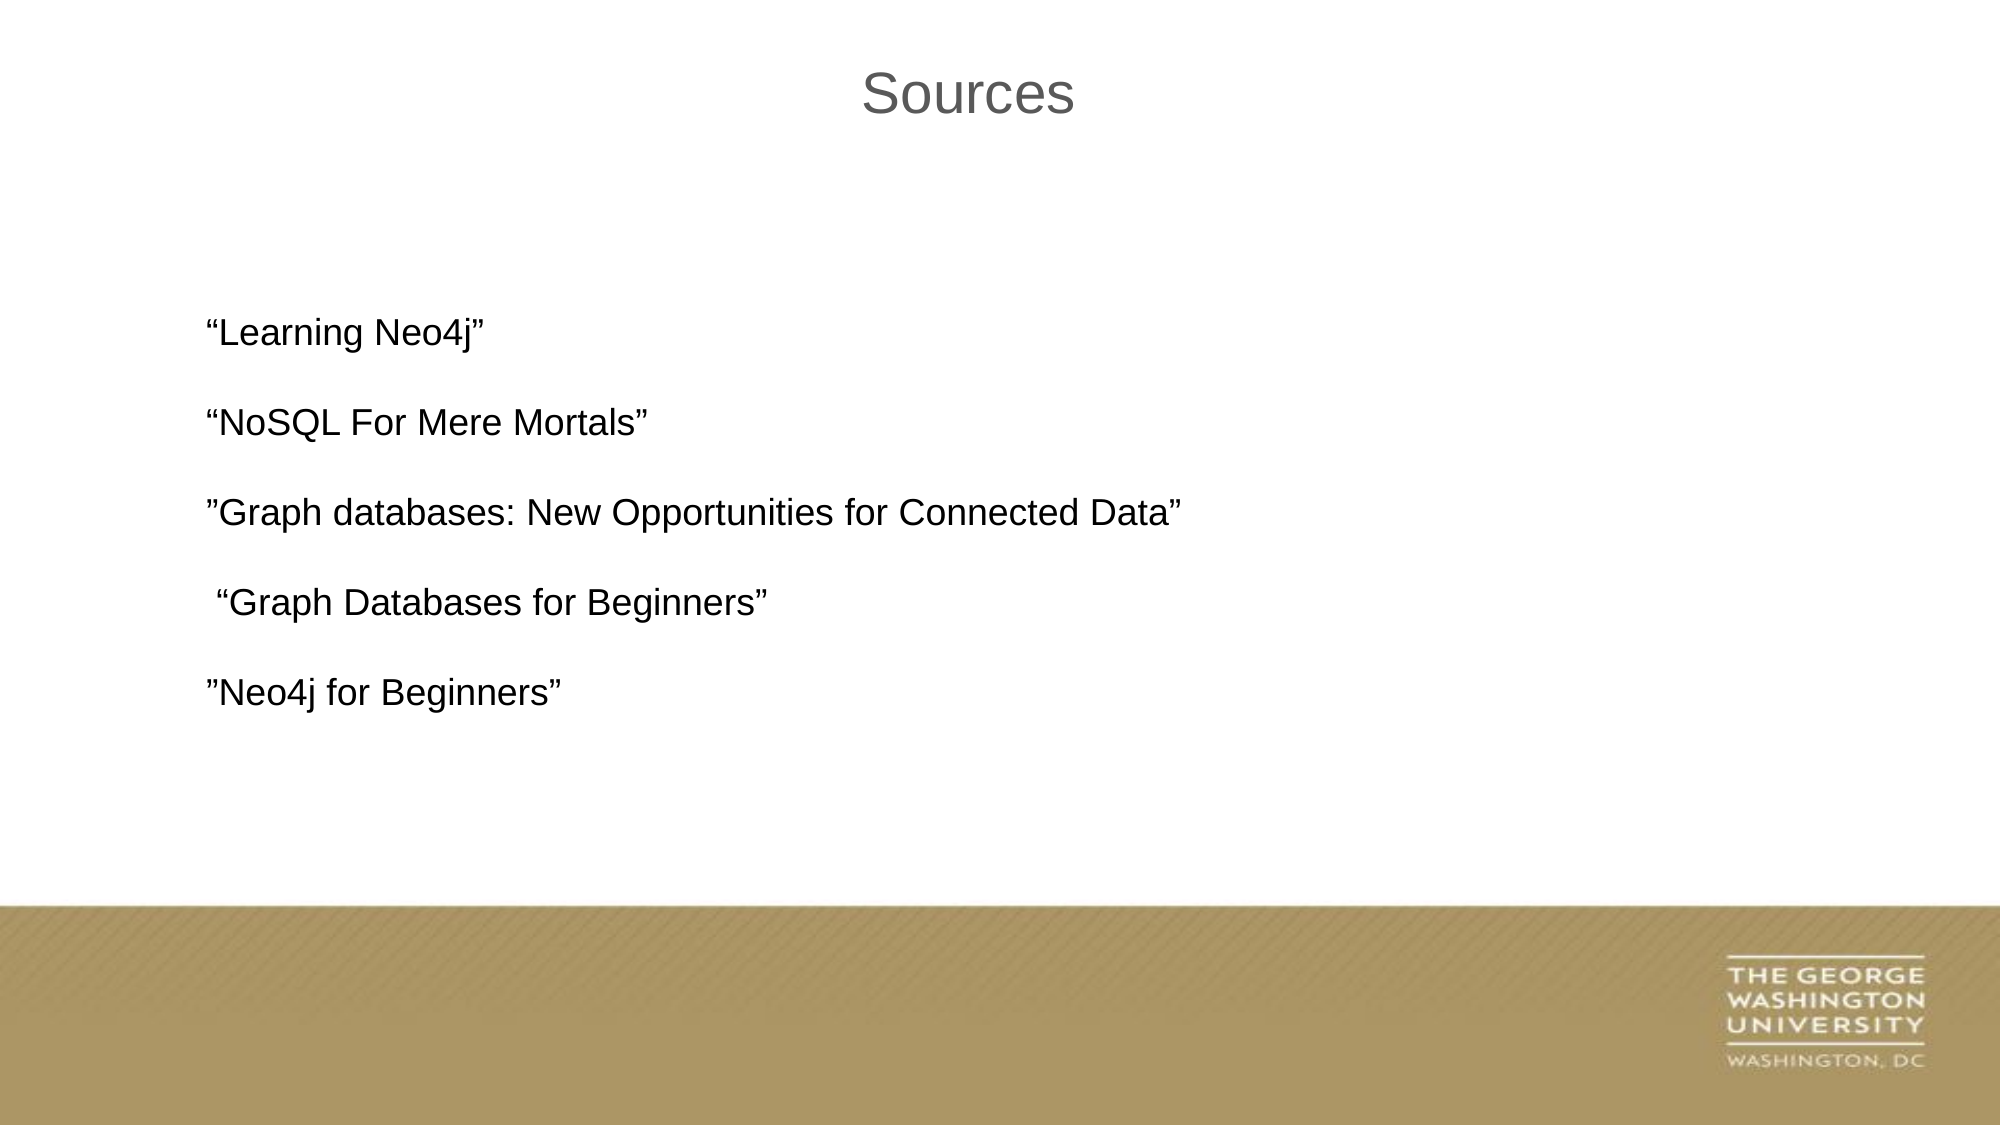

Sources

“Learning Neo4j”

“NoSQL For Mere Mortals”

”Graph databases: New Opportunities for Connected Data”

 “Graph Databases for Beginners”

”Neo4j for Beginners”